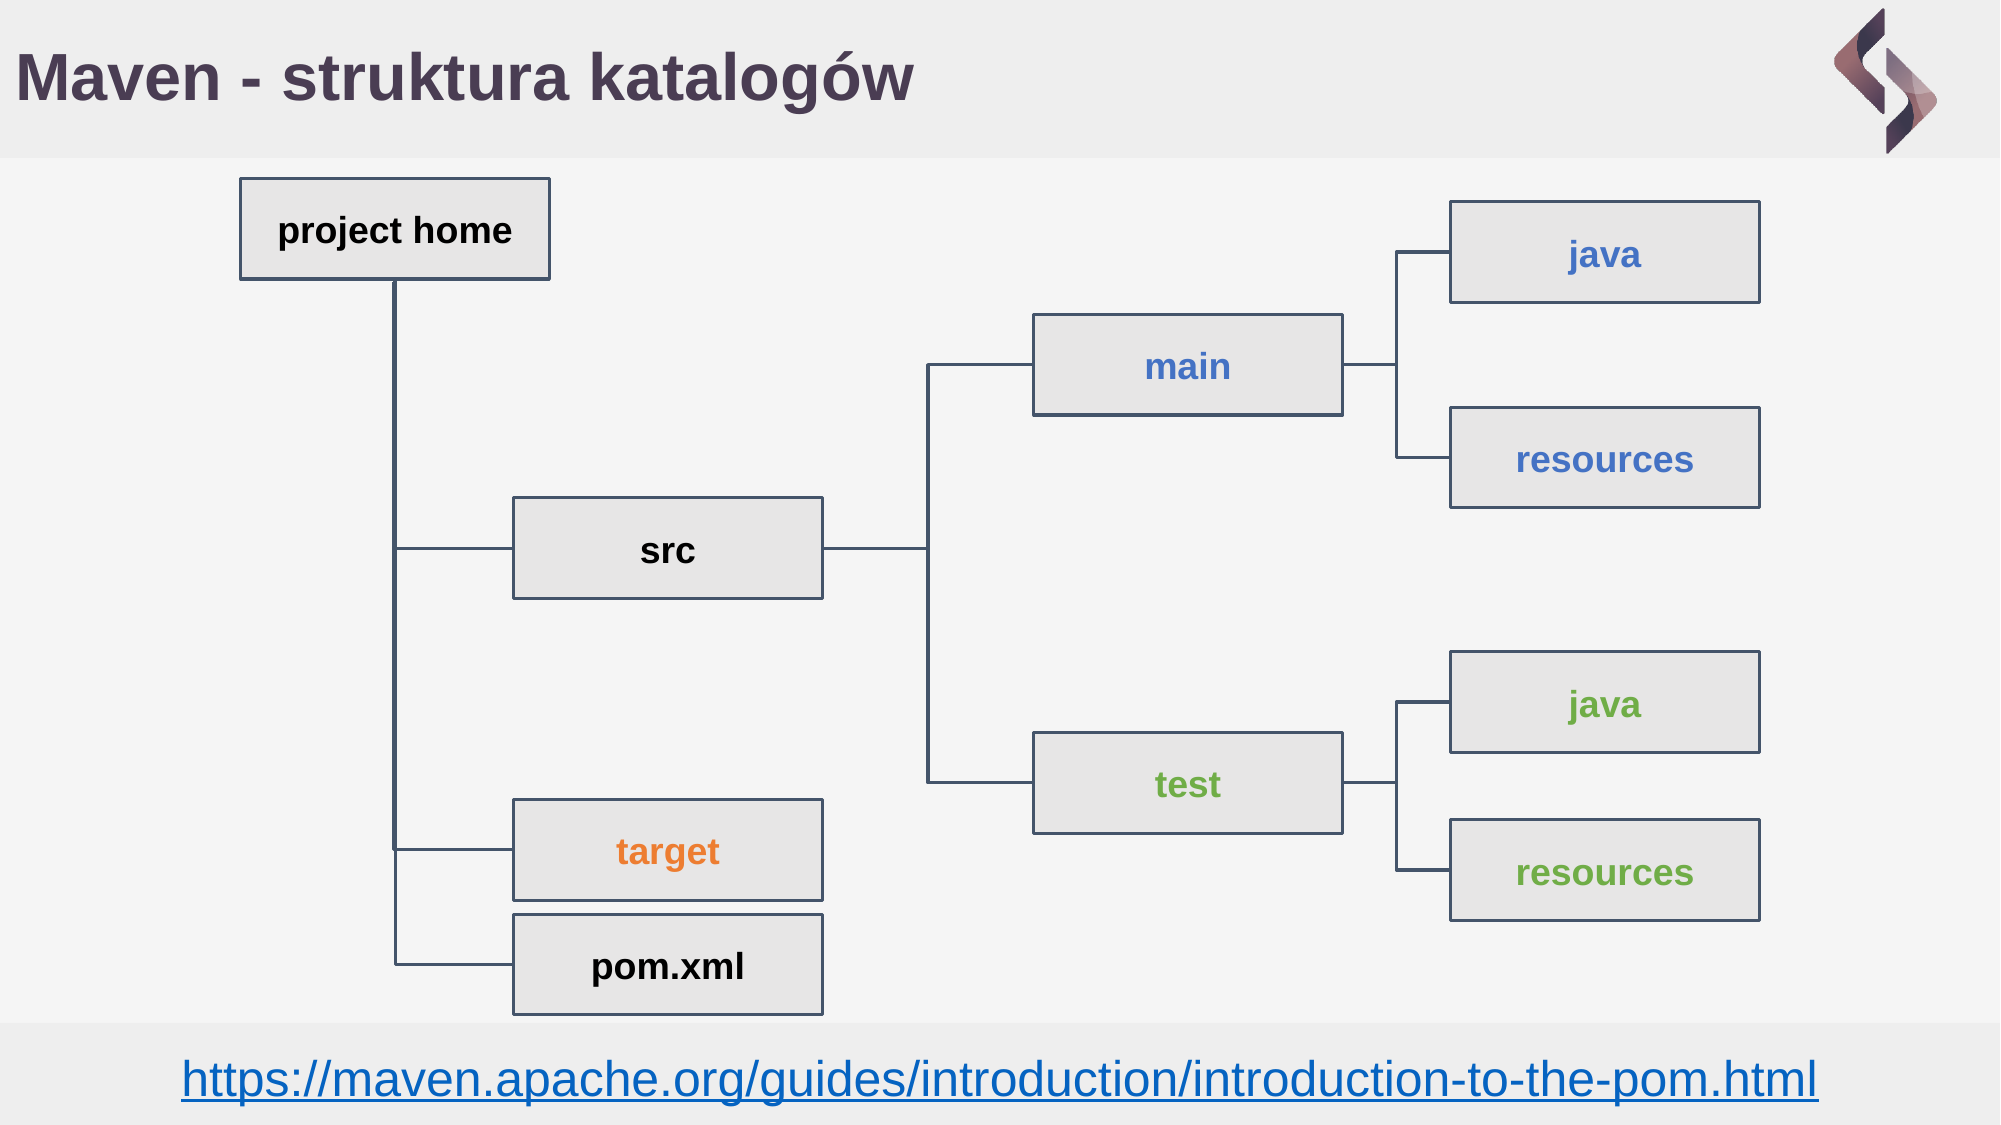

# Maven - struktura katalogów
project home
java
main
resources
src
java
test
target
resources
pom.xml
https://maven.apache.org/guides/introduction/introduction-to-the-pom.html